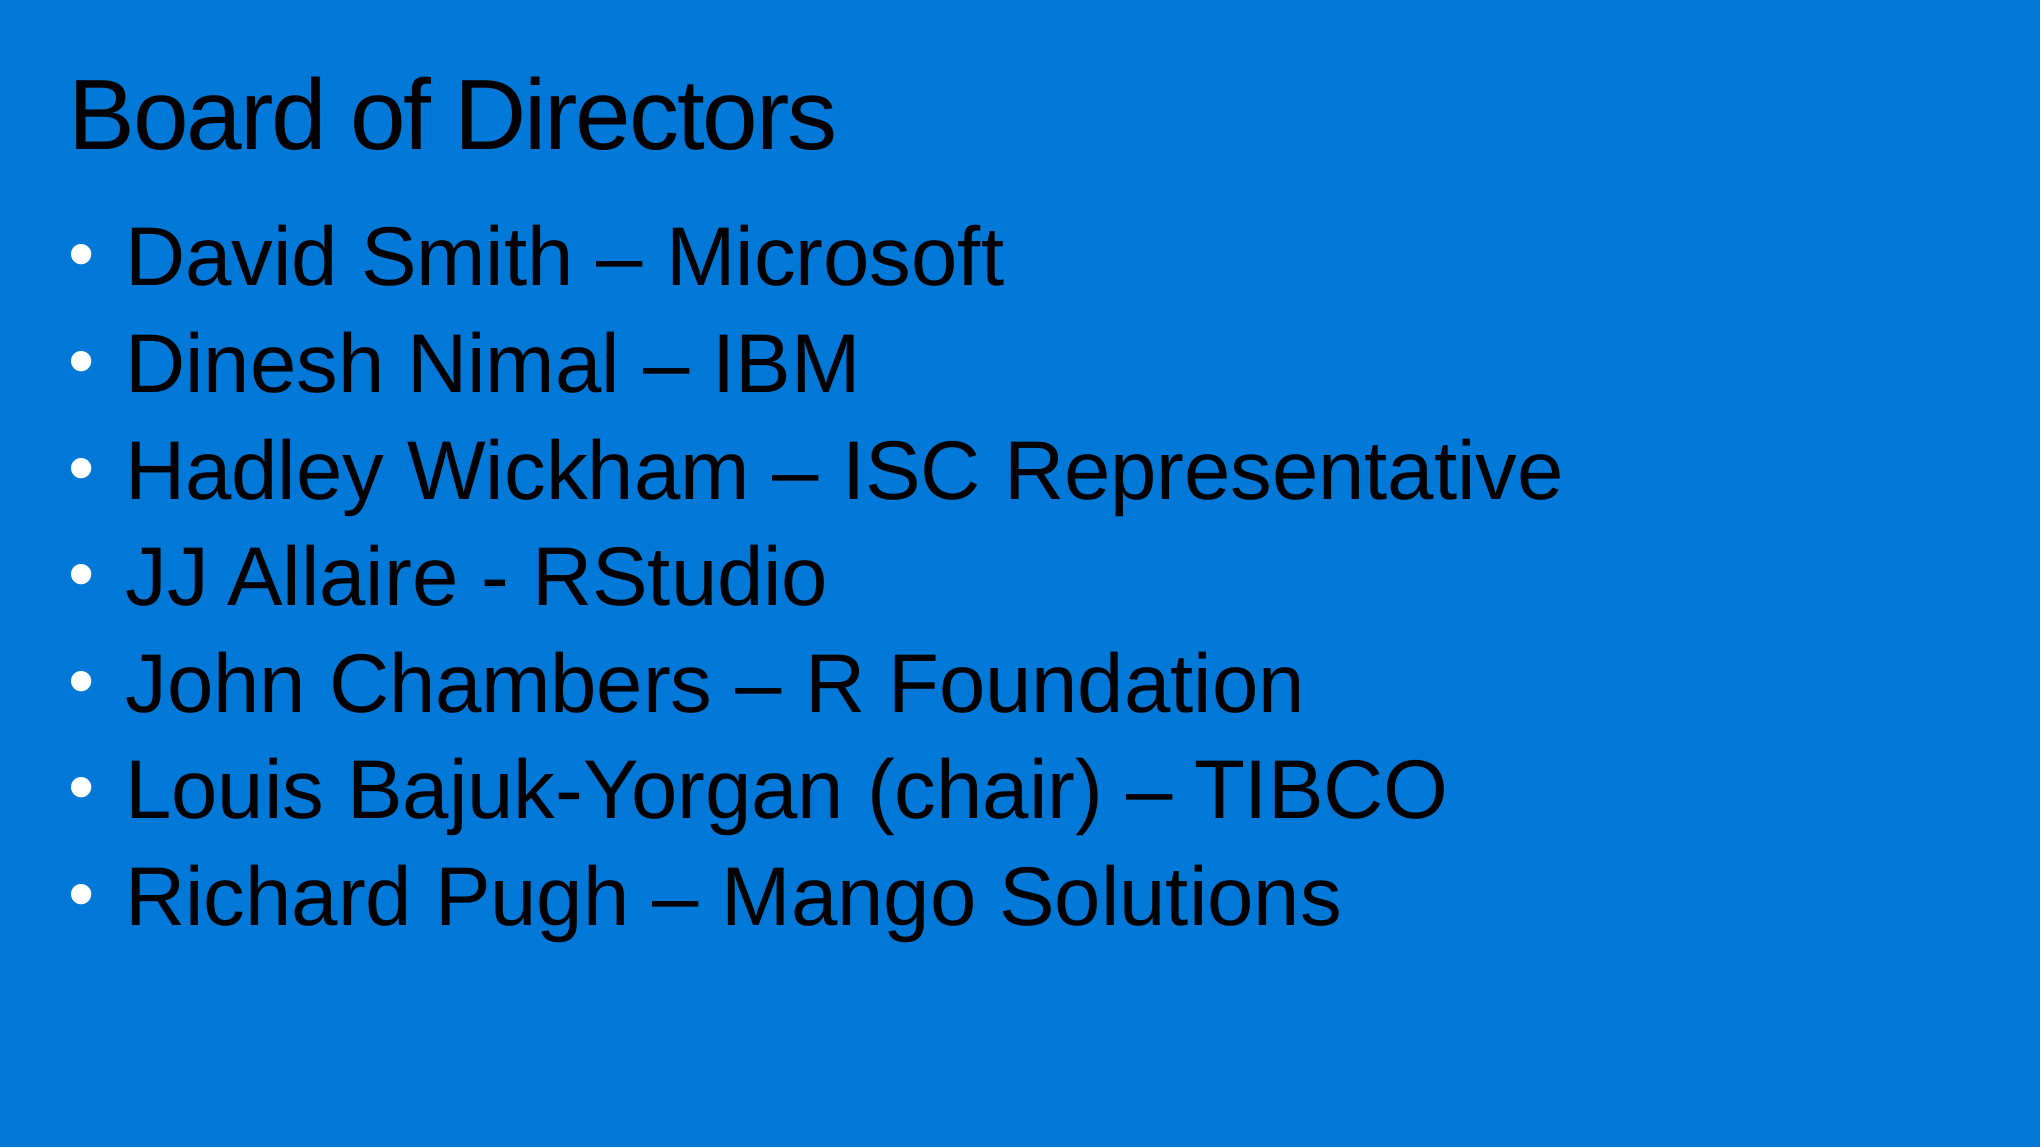

# Board of Directors
David Smith – Microsoft
Dinesh Nimal – IBM
Hadley Wickham – ISC Representative
JJ Allaire - RStudio
John Chambers – R Foundation
Louis Bajuk-Yorgan (chair) – TIBCO
Richard Pugh – Mango Solutions